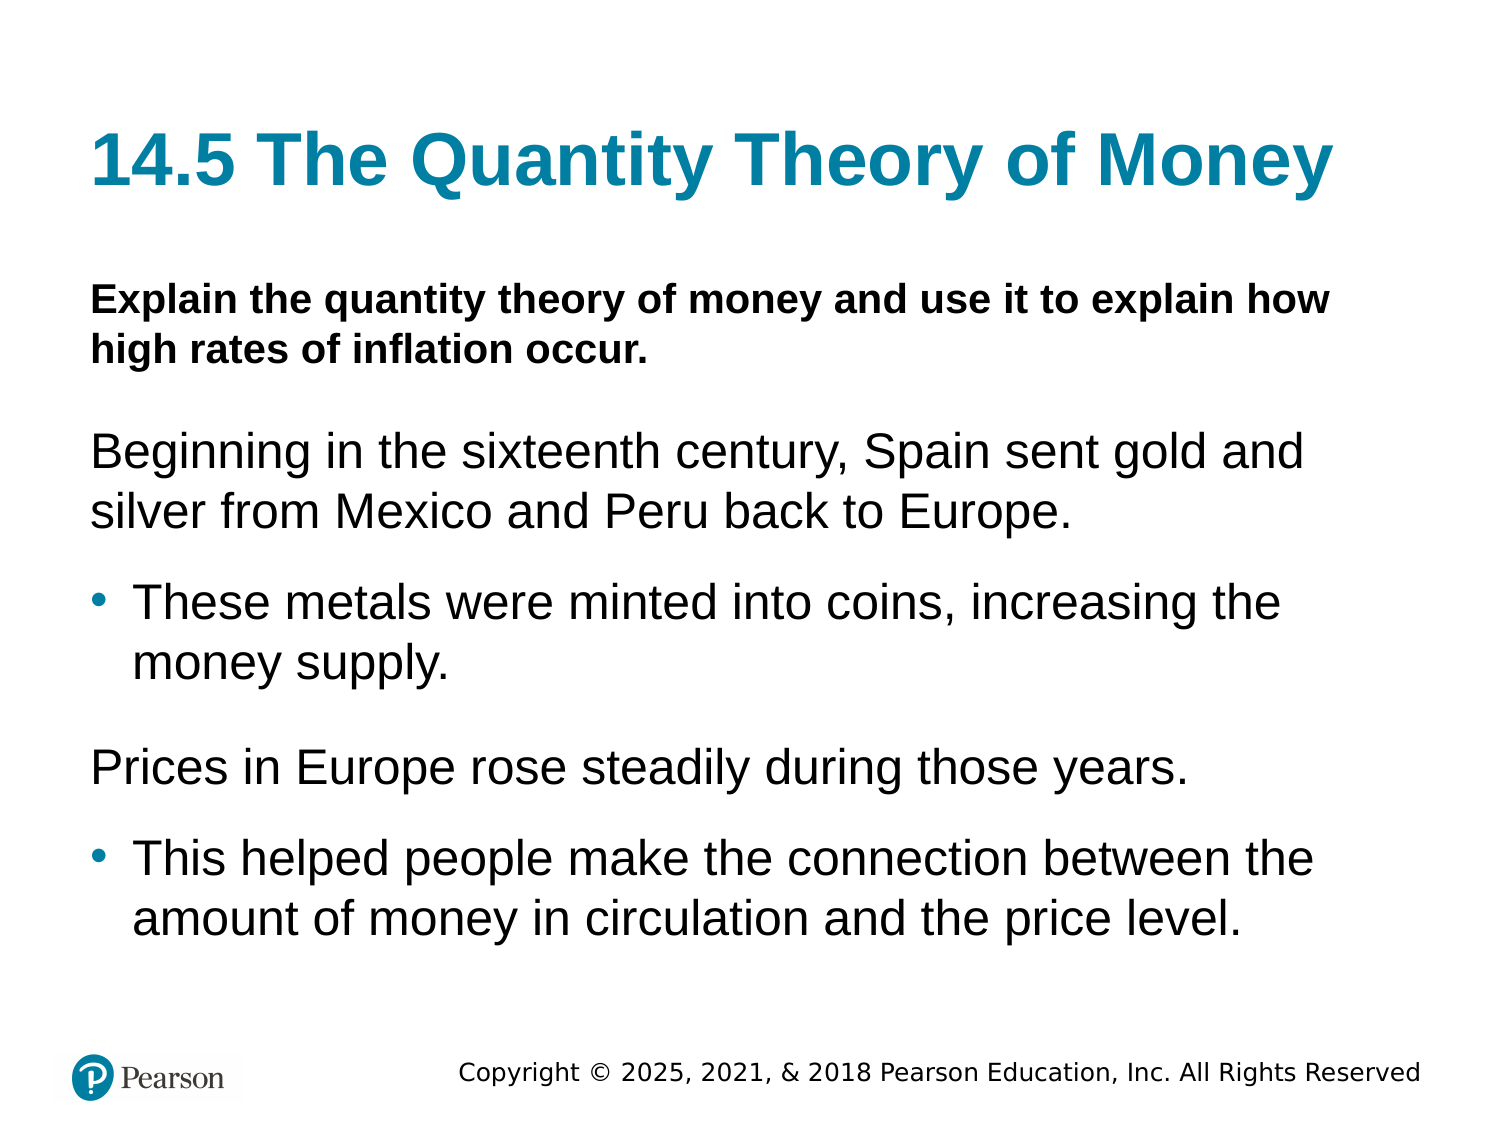

# 14.5 The Quantity Theory of Money
Explain the quantity theory of money and use it to explain how high rates of inflation occur.
Beginning in the sixteenth century, Spain sent gold and silver from Mexico and Peru back to Europe.
These metals were minted into coins, increasing the money supply.
Prices in Europe rose steadily during those years.
This helped people make the connection between the amount of money in circulation and the price level.